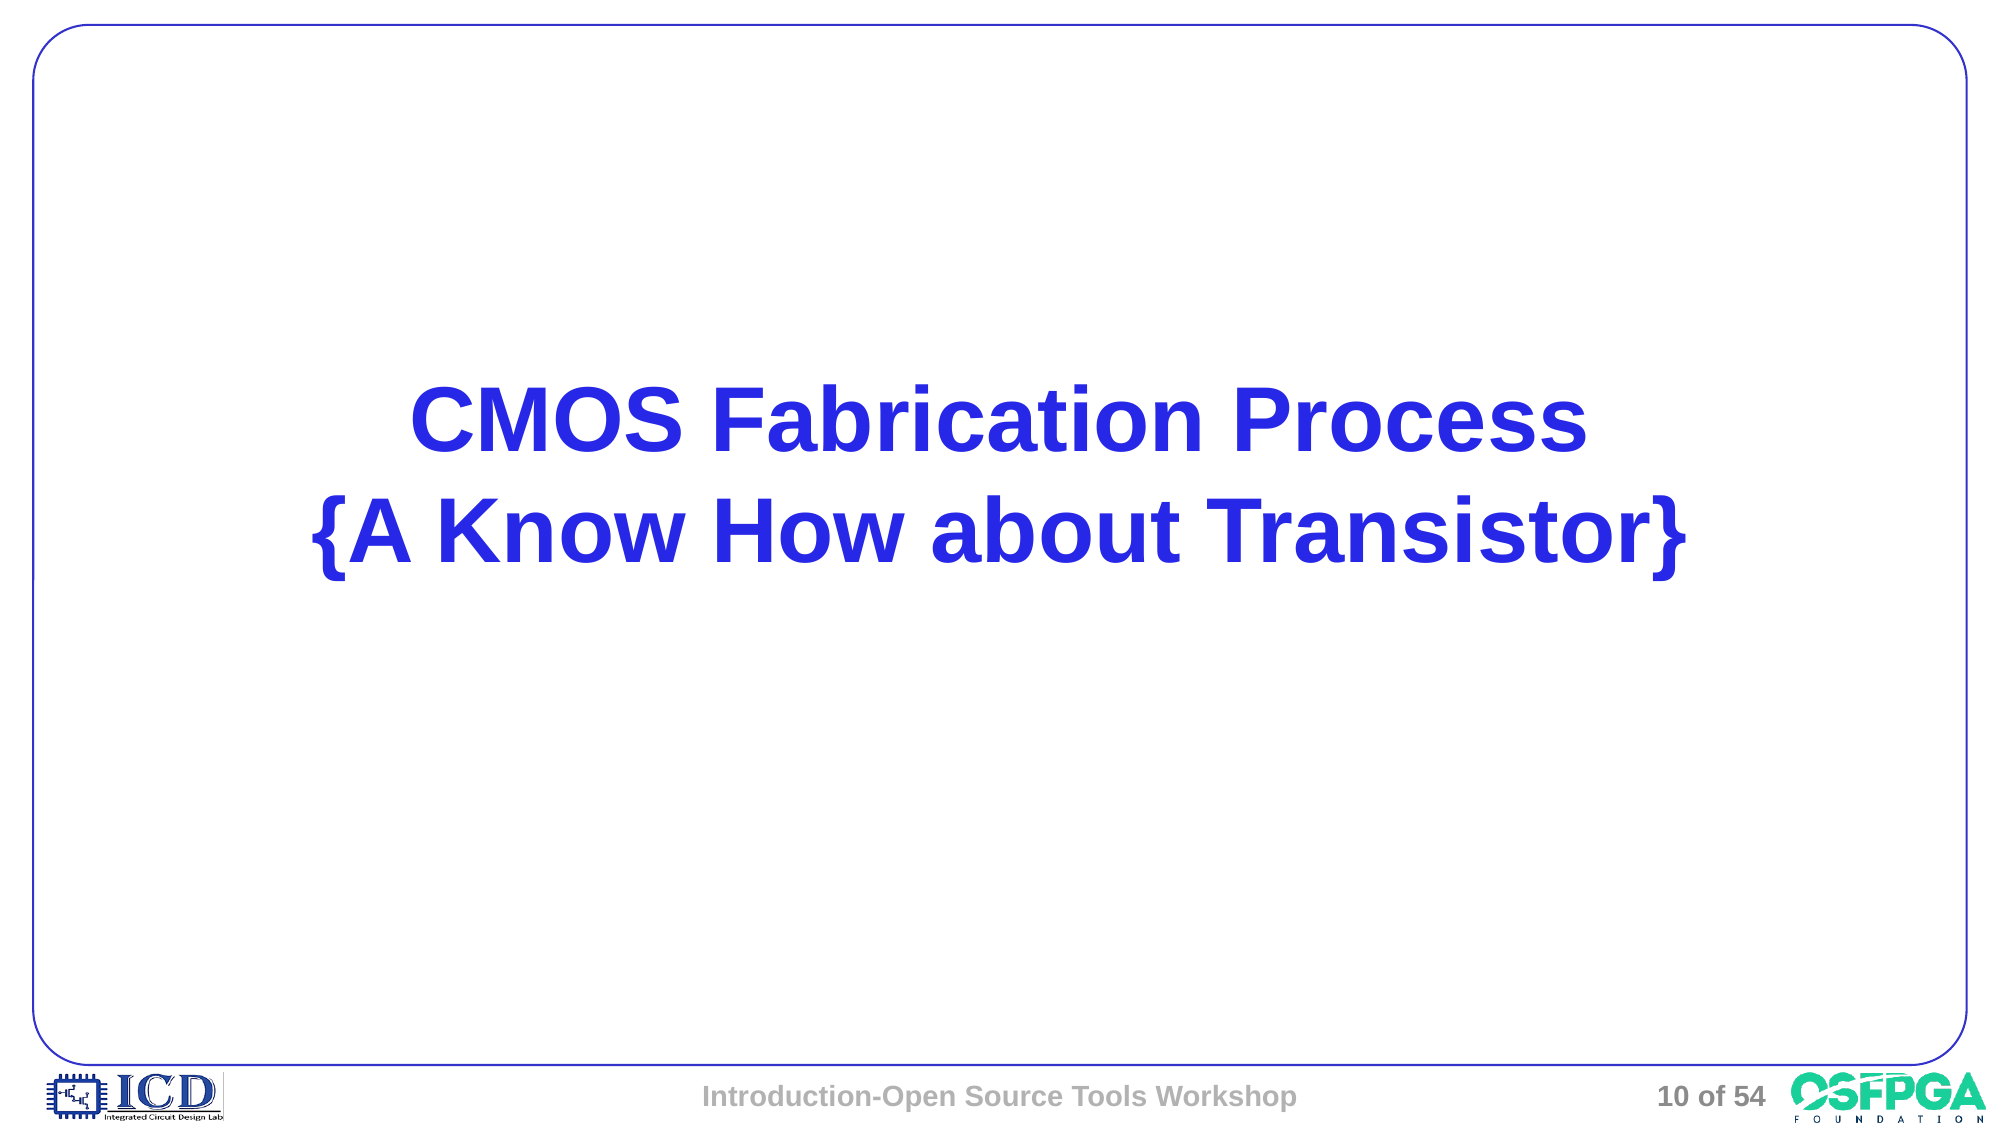

# CMOS Fabrication Process {A Know How about Transistor}
Introduction-Open Source Tools Workshop
10 of 54